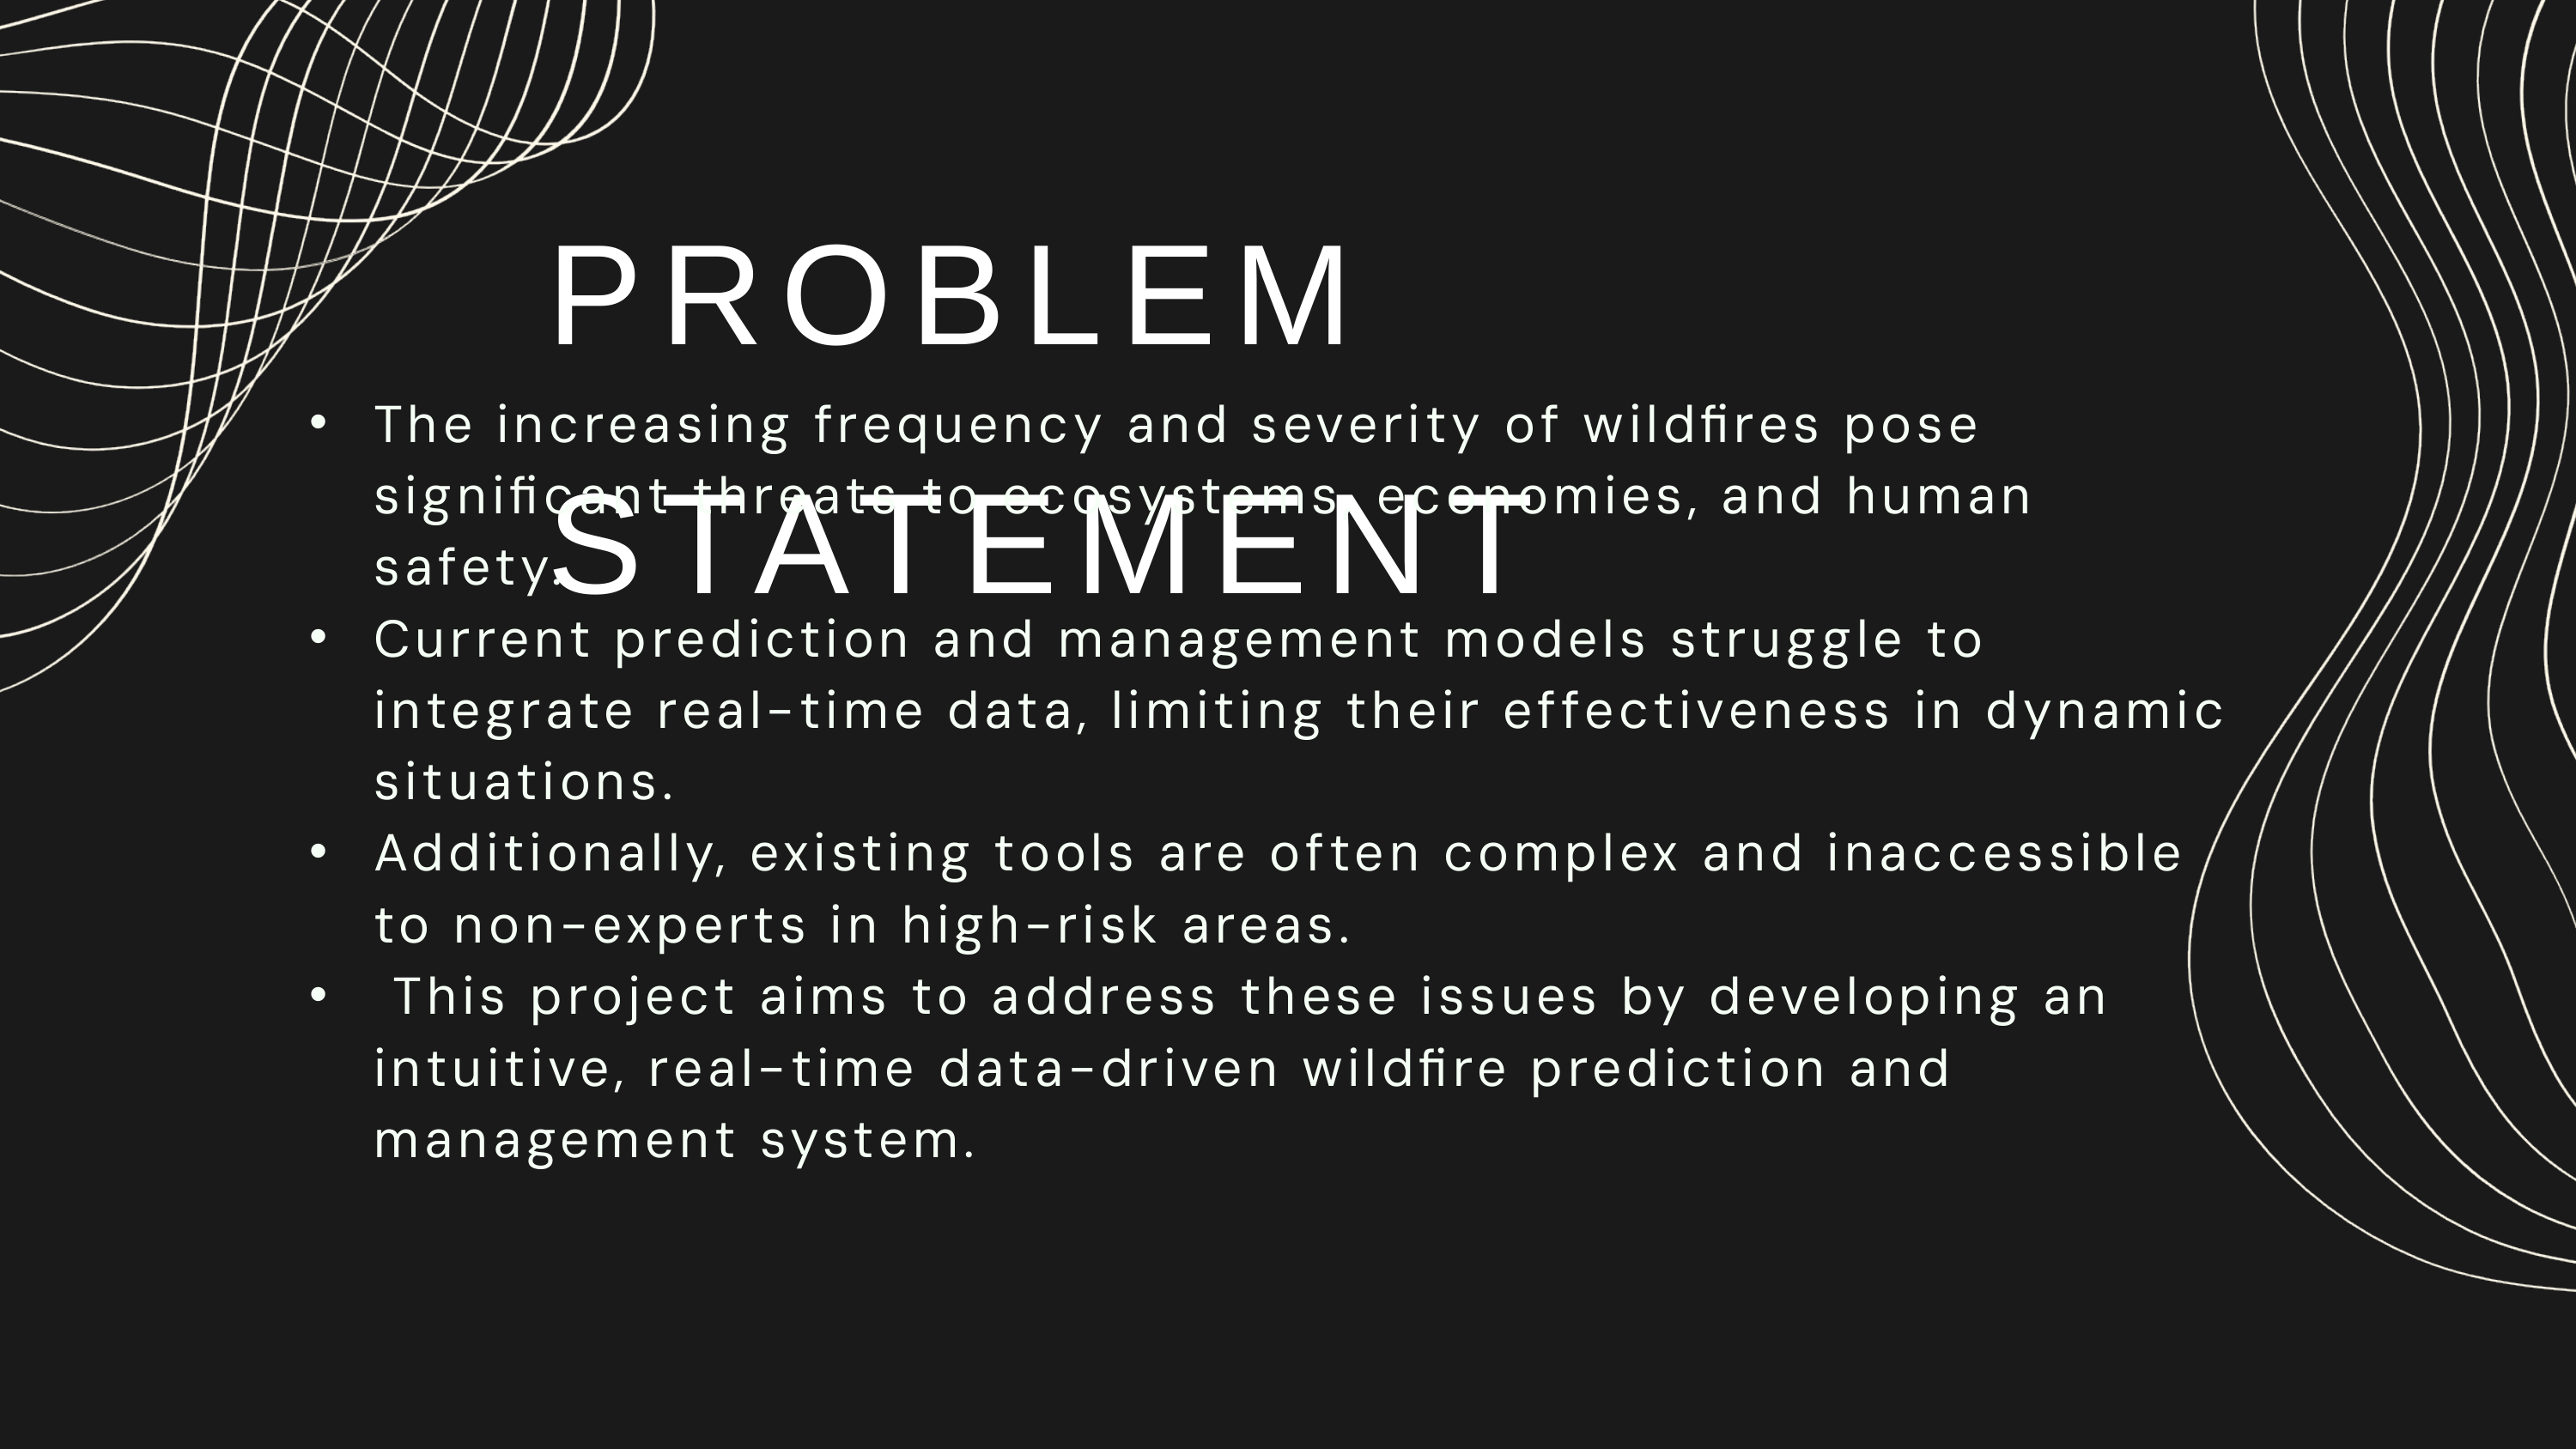

PROBLEM STATEMENT
The increasing frequency and severity of wildfires pose significant threats to ecosystems, economies, and human safety.
Current prediction and management models struggle to integrate real-time data, limiting their effectiveness in dynamic situations.
Additionally, existing tools are often complex and inaccessible to non-experts in high-risk areas.
 This project aims to address these issues by developing an intuitive, real-time data-driven wildfire prediction and management system.